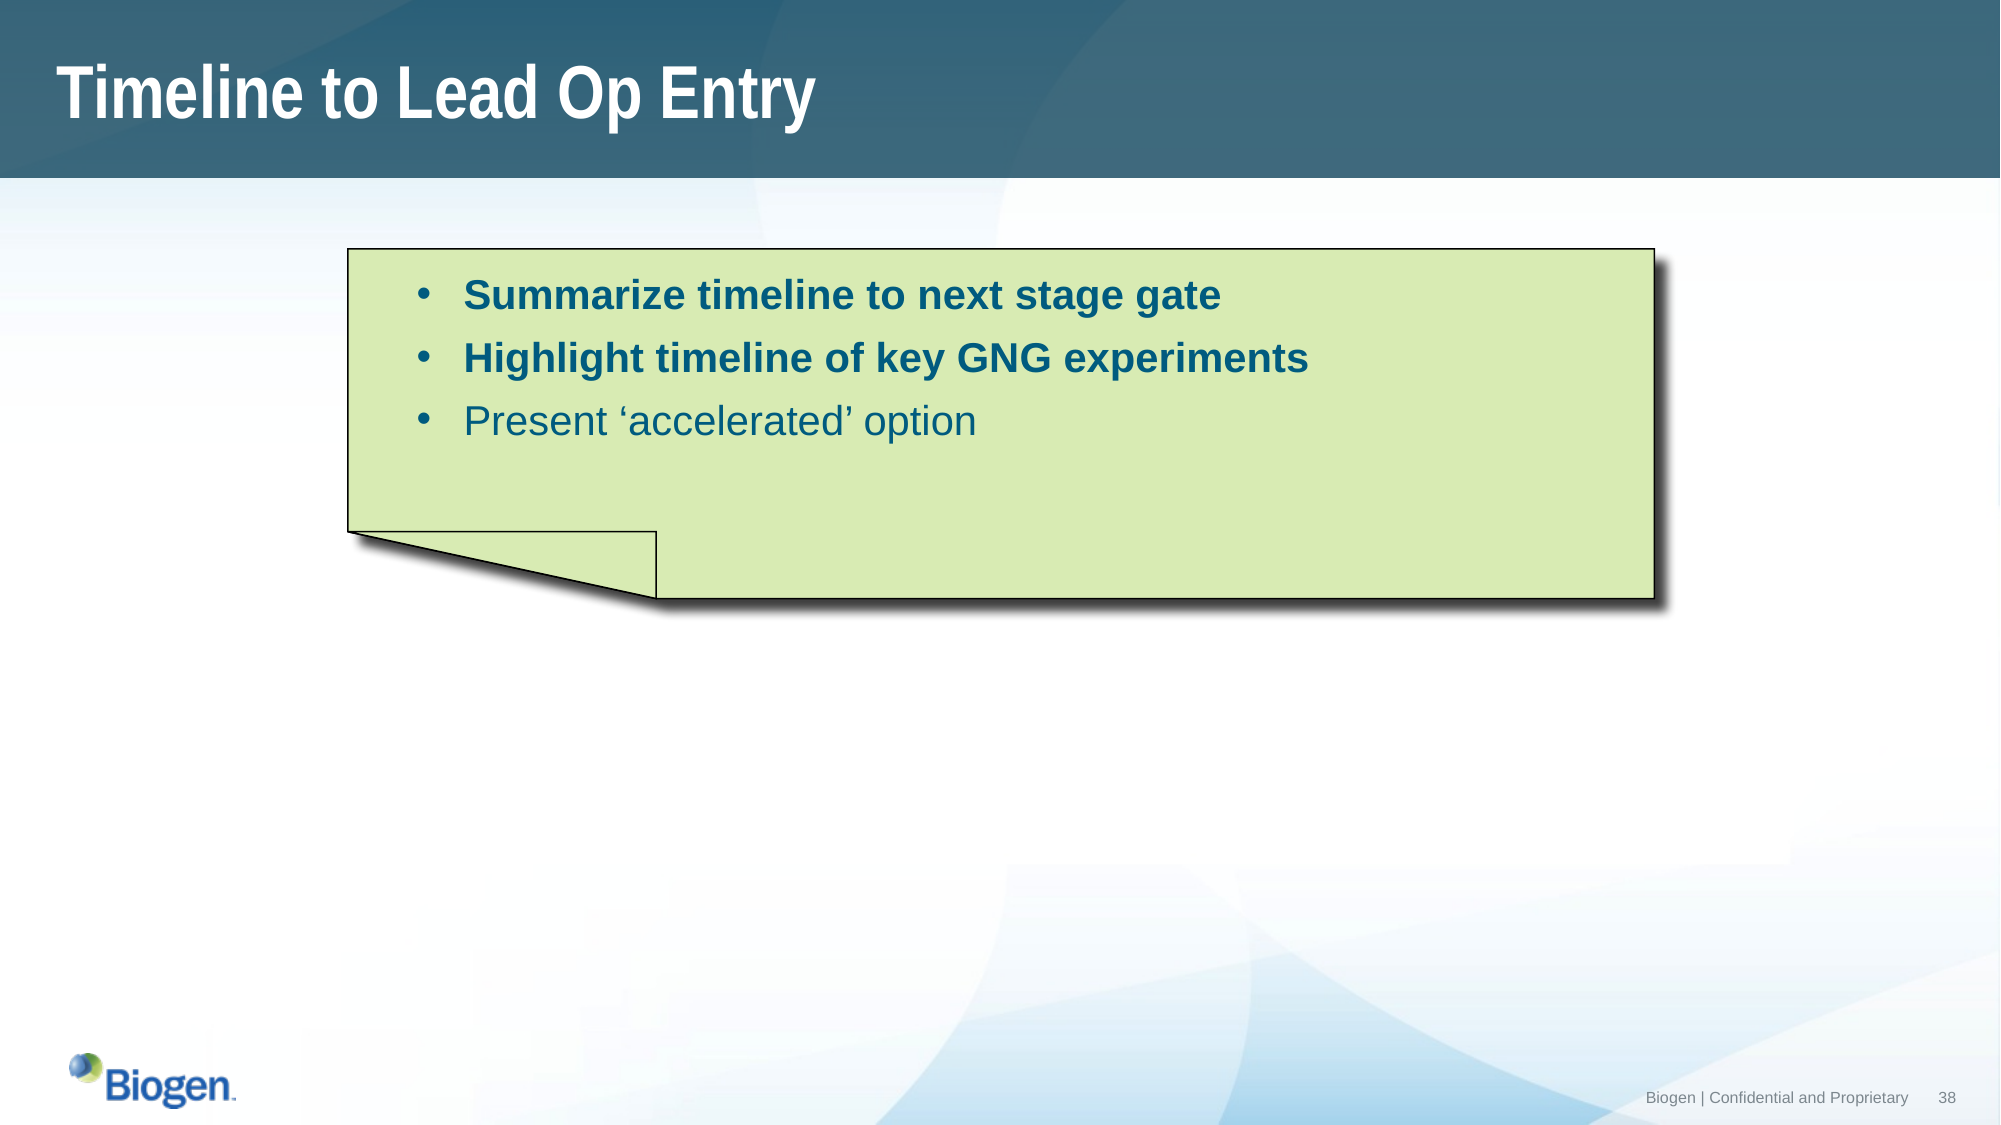

Timeline to Lead Op Entry
Summarize timeline to next stage gate
Highlight timeline of key GNG experiments
Present ‘accelerated’ option